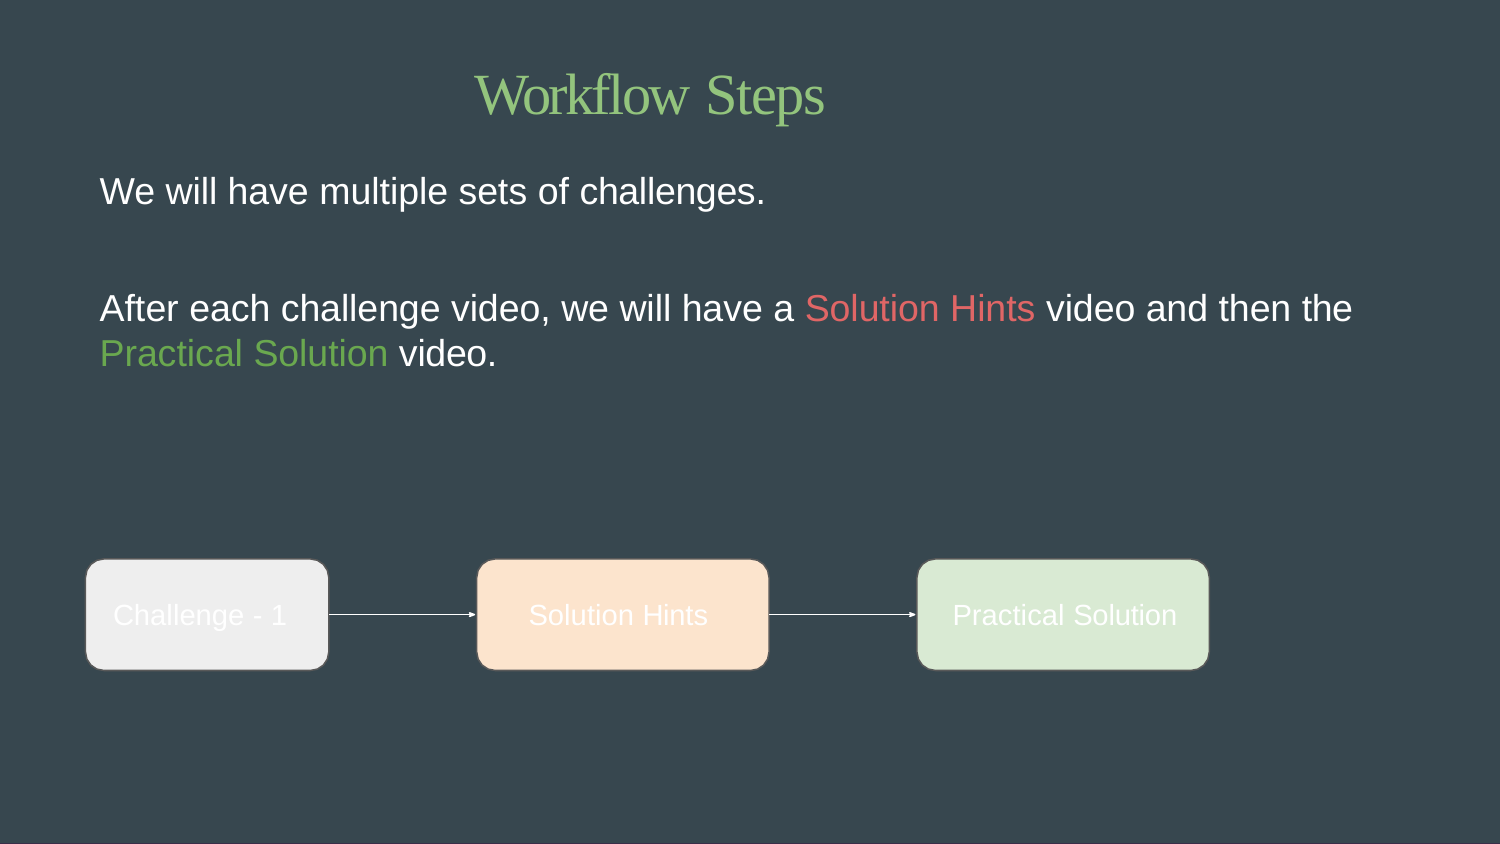

# Workflow Steps
We will have multiple sets of challenges.

After each challenge video, we will have a Solution Hints video and then the Practical Solution video.

Challenge - 1
Solution Hints
Practical Solution